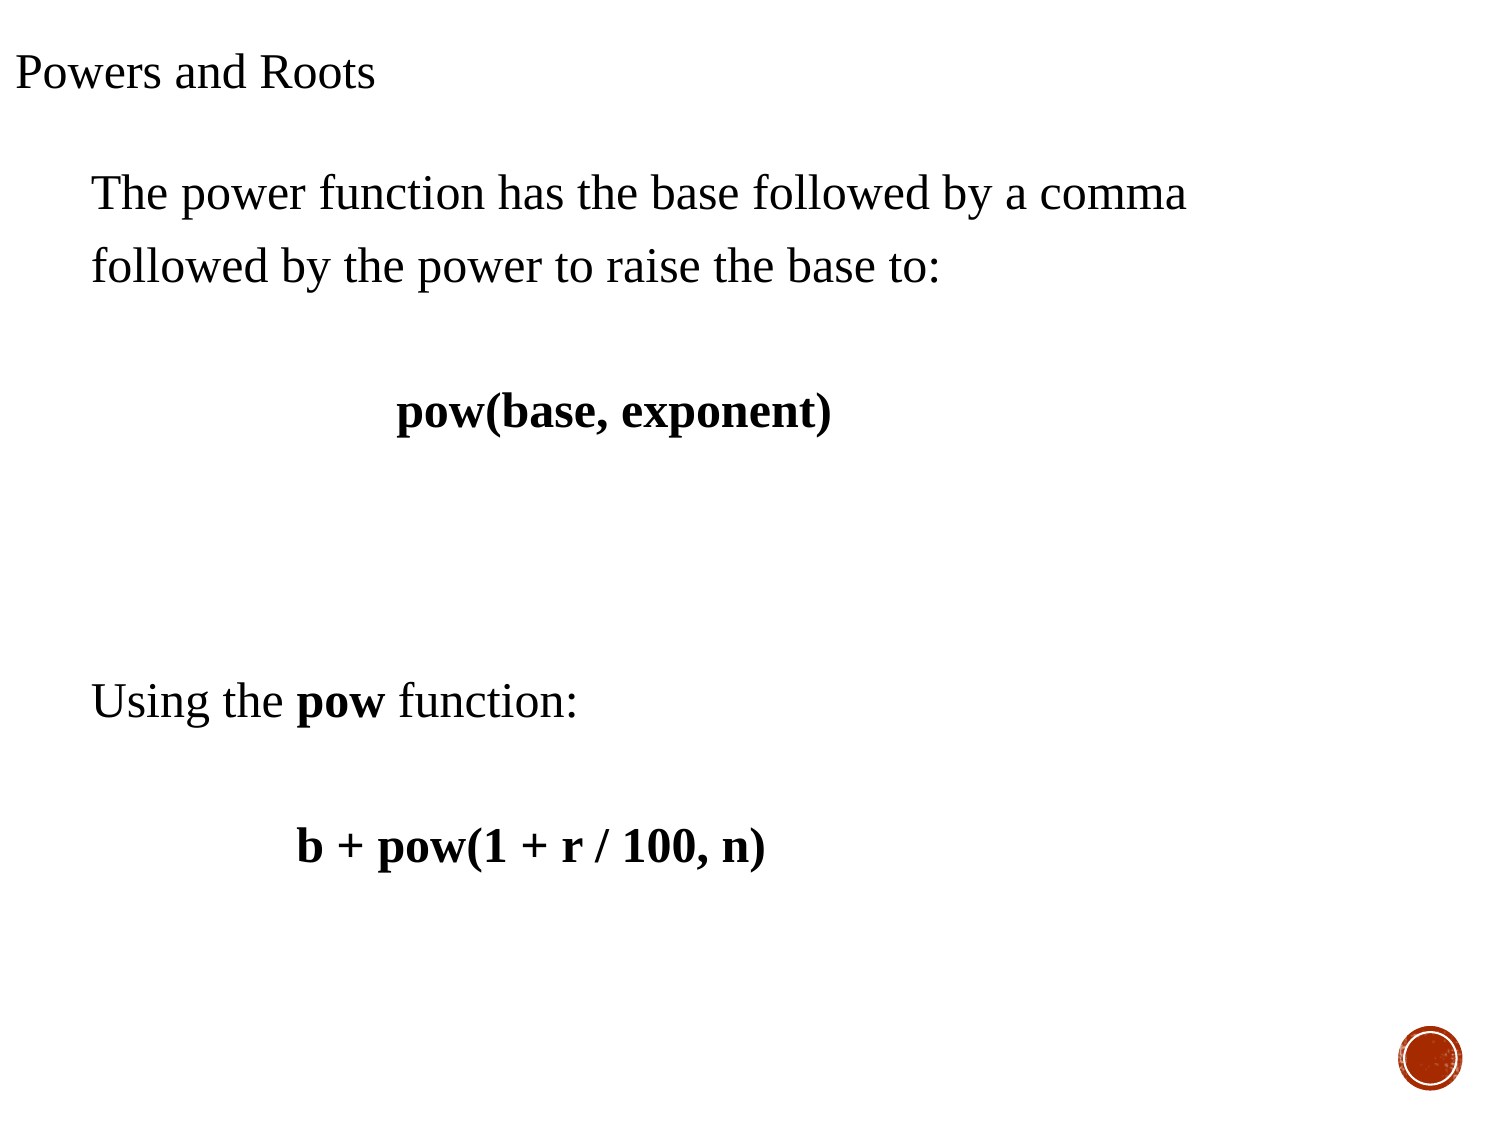

Powers and Roots
The power function has the base followed by a comma
followed by the power to raise the base to:

		        pow(base, exponent)

Using the pow function:

		b + pow(1 + r / 100, n)